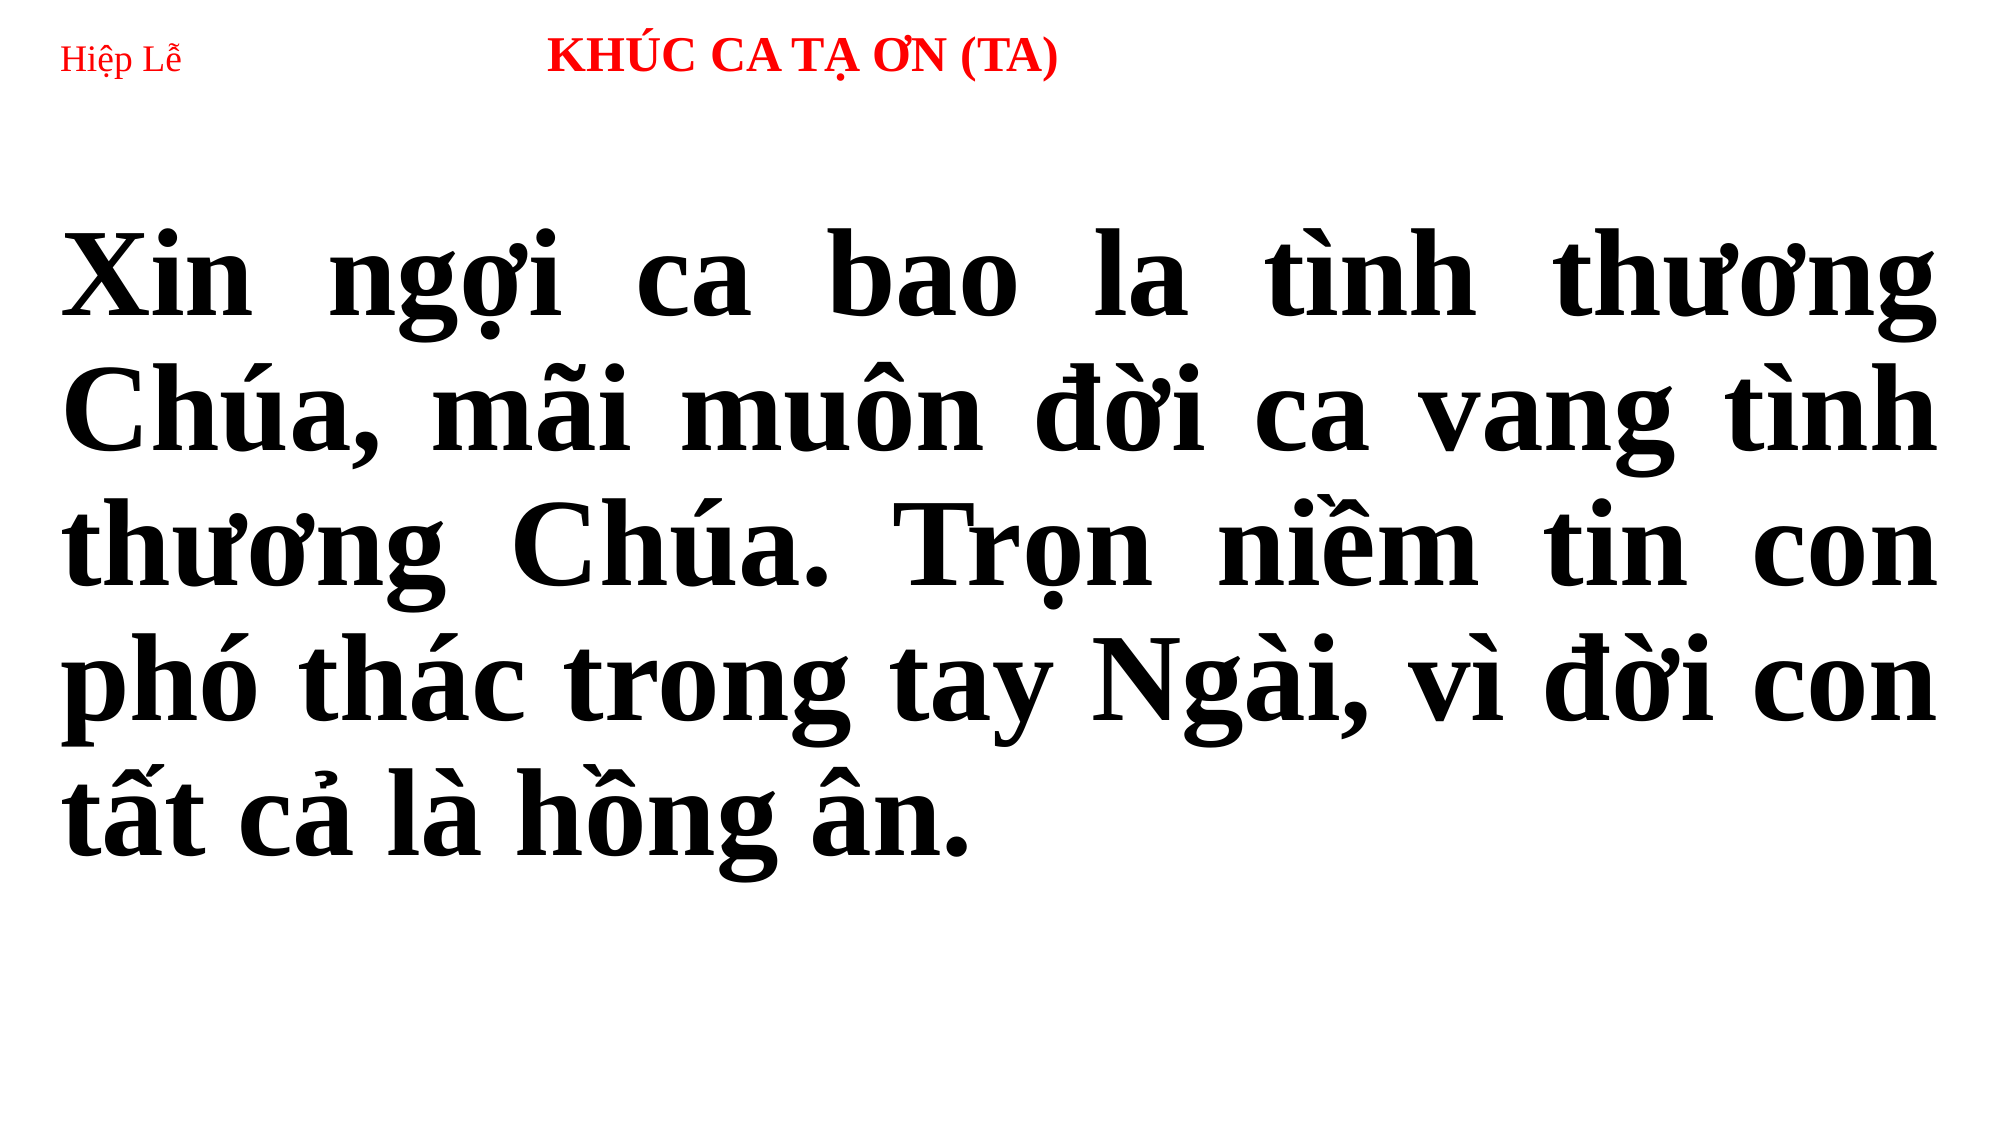

# Hiệp Lễ                    	    KHÚC CA TẠ ƠN (TA)
Xin ngợi ca bao la tình thương Chúa, mãi muôn đời ca vang tình thương Chúa. Trọn niềm tin con phó thác trong tay Ngài, vì đời con tất cả là hồng ân.